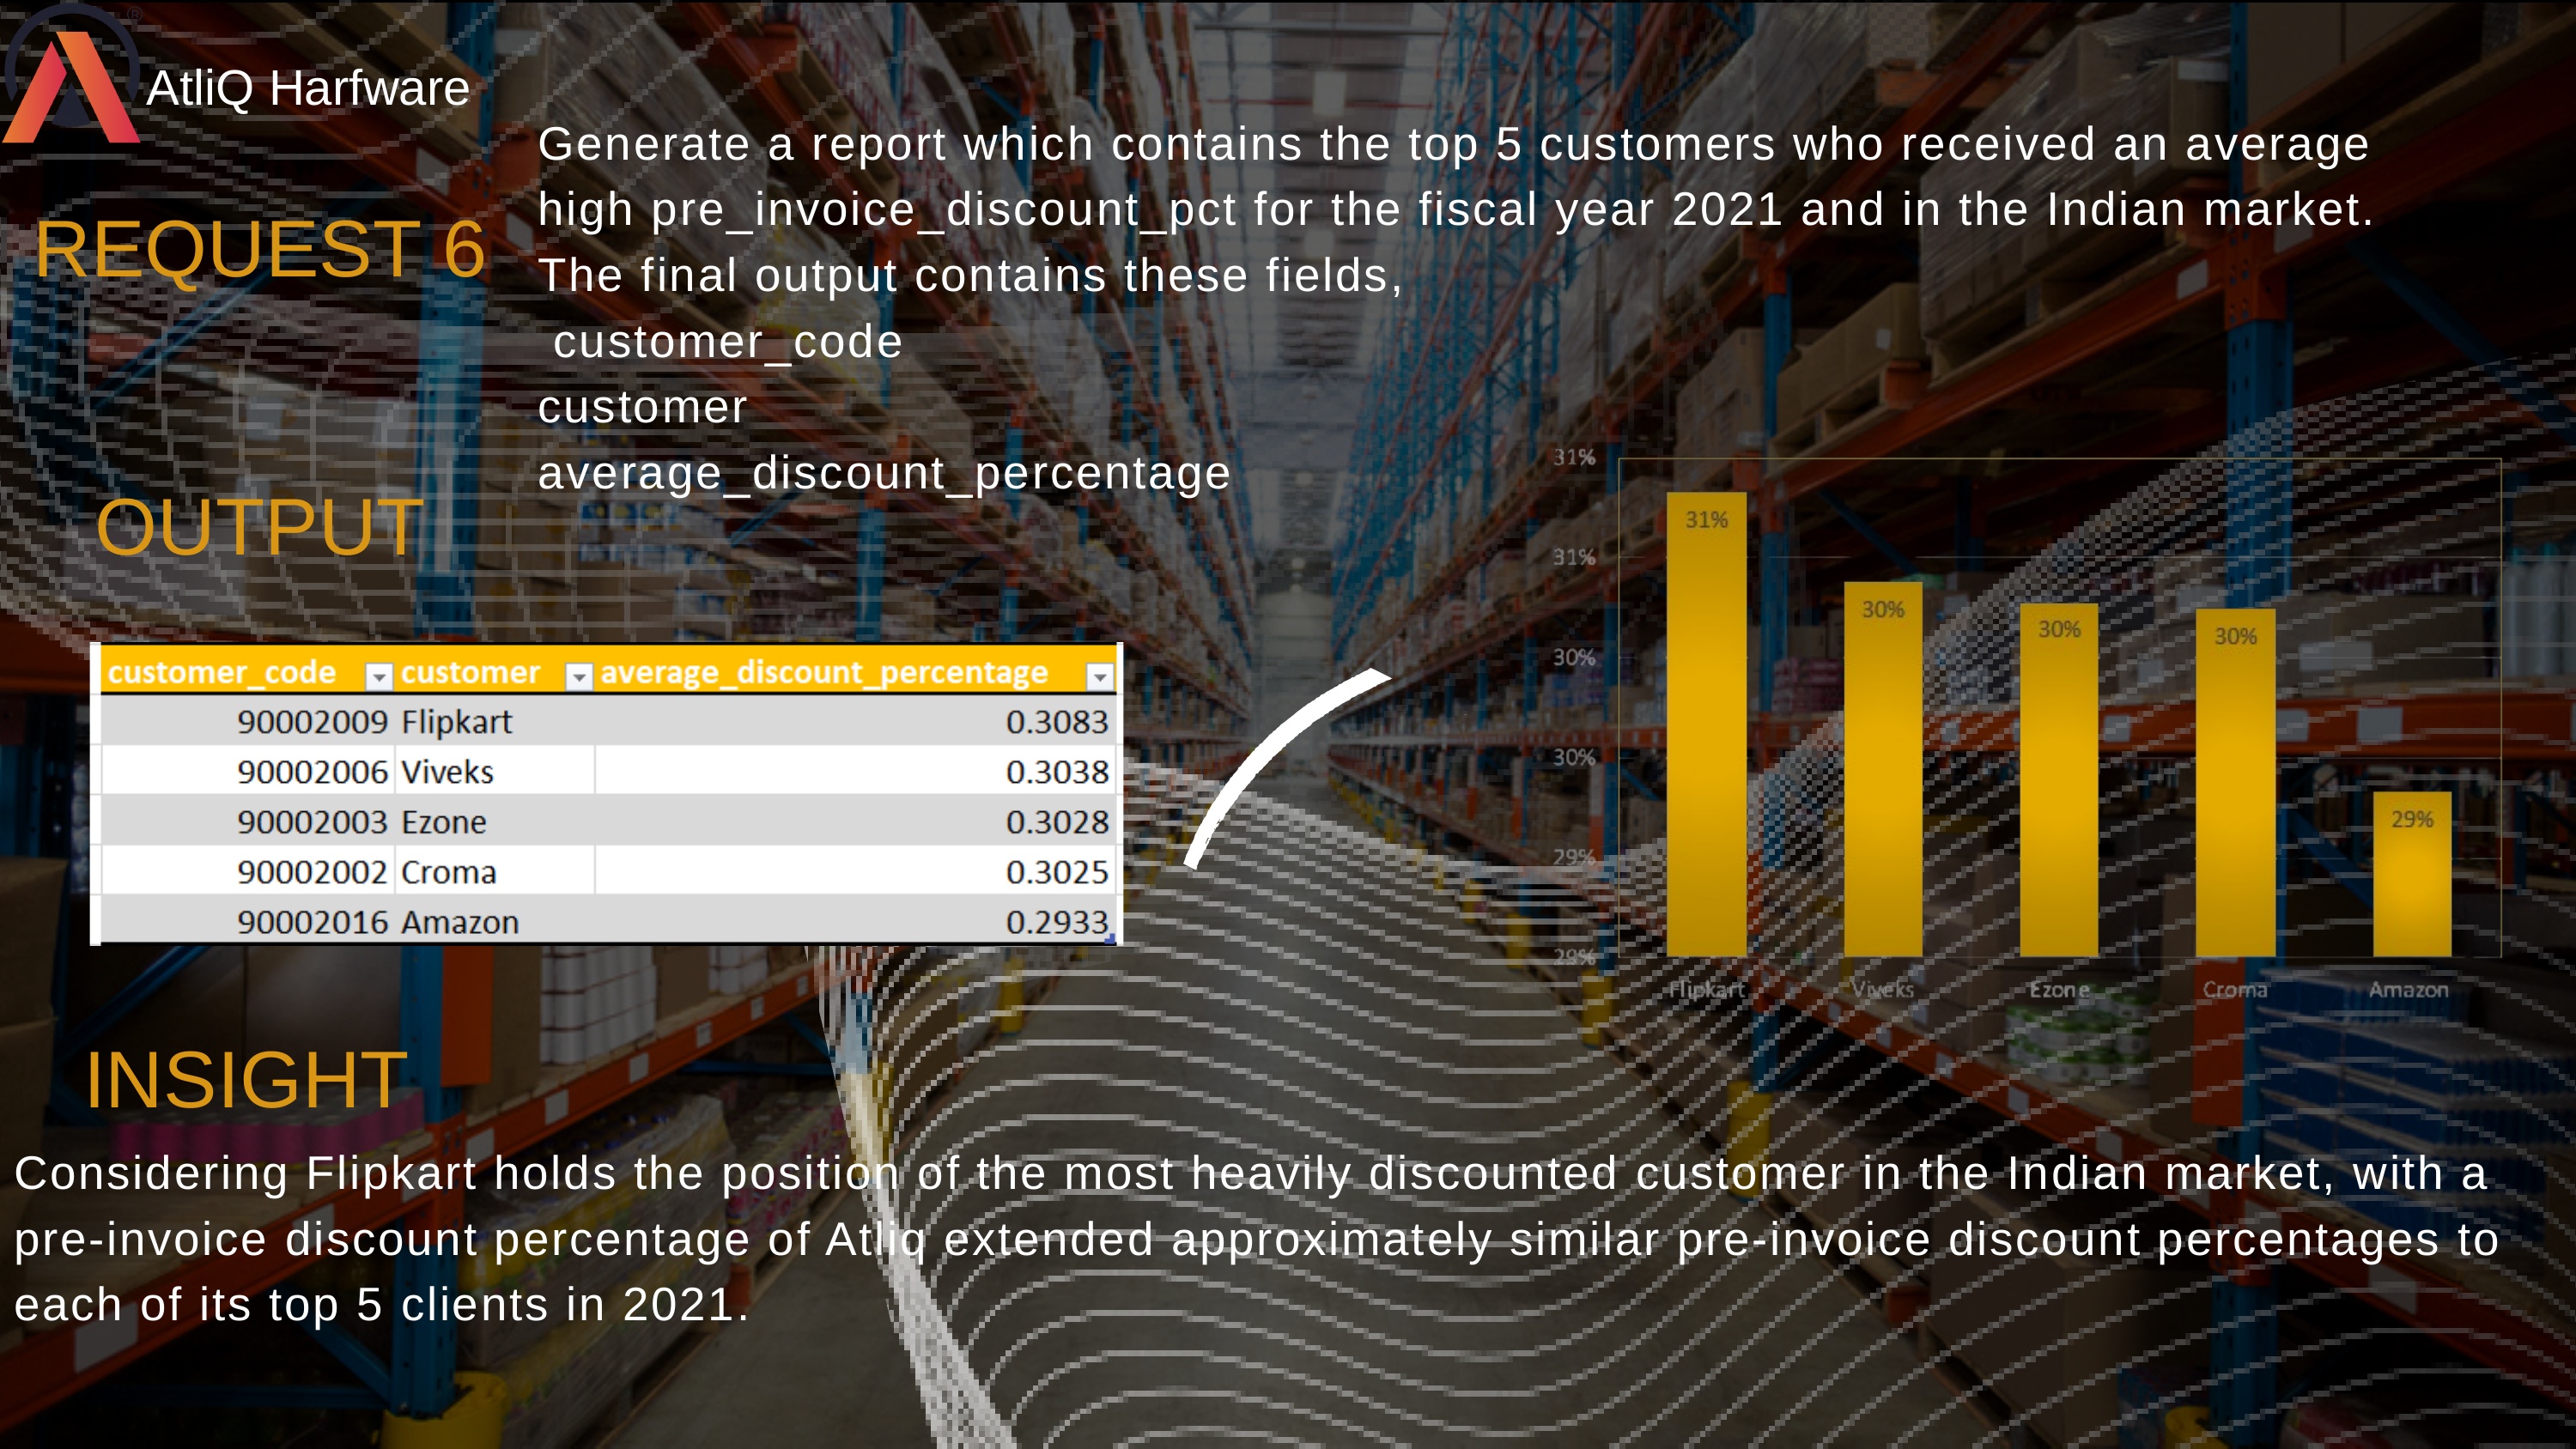

AtliQ Harfware

Generate a report which contains the top 5 customers who received an average high pre_invoice_discount_pct for the fiscal year 2021 and in the Indian market. The final output contains these fields,
 customer_code
customer
average_discount_percentage
REQUEST 6

OUTPUT

INSIGHT
Considering Flipkart holds the position of the most heavily discounted customer in the Indian market, with a pre-invoice discount percentage of Atliq extended approximately similar pre-invoice discount percentages to each of its top 5 clients in 2021.